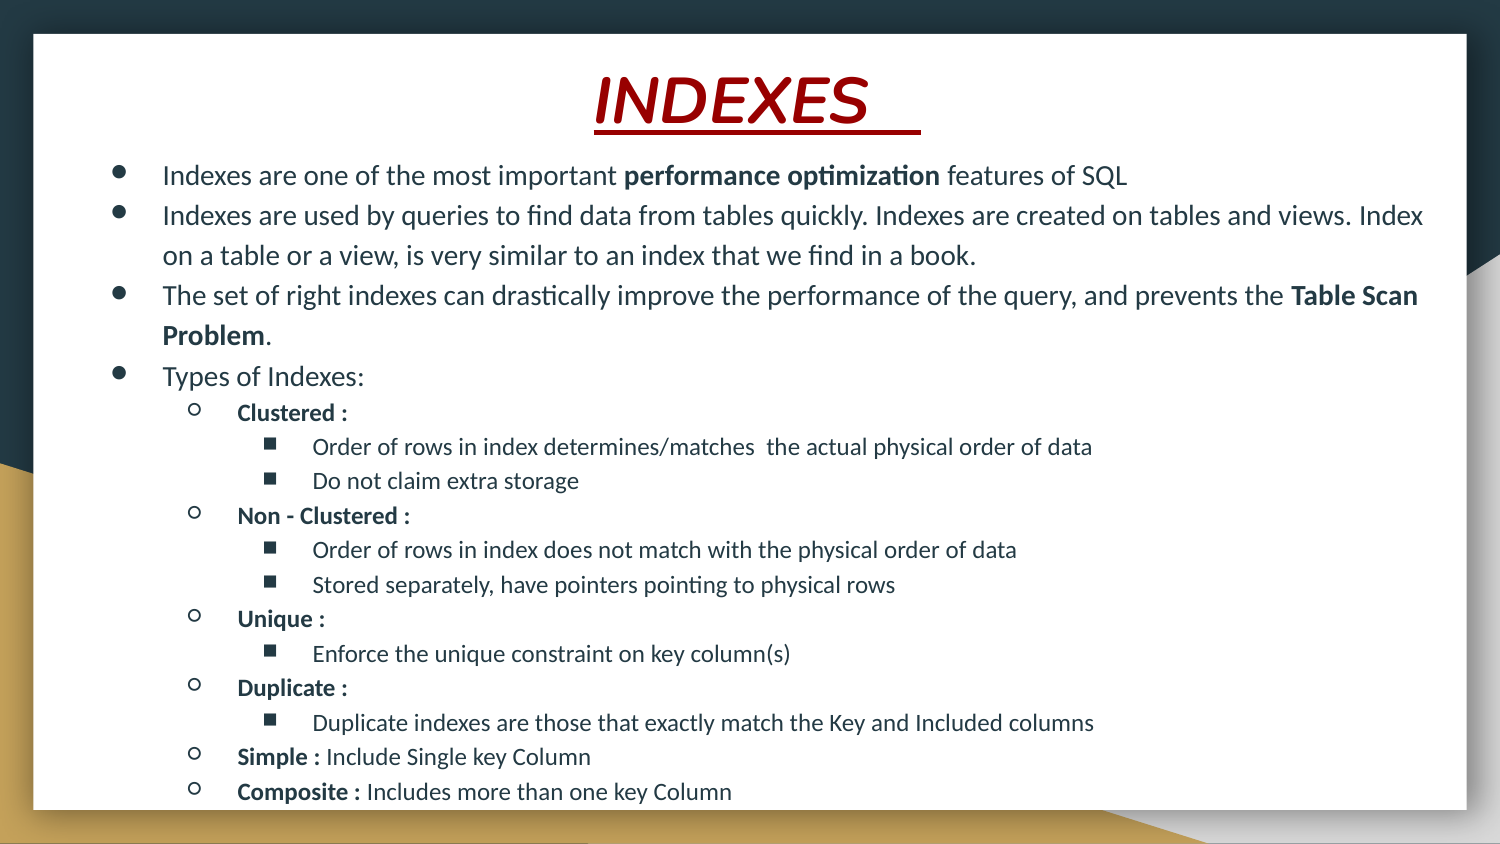

# INDEXES
Indexes are one of the most important performance optimization features of SQL
Indexes are used by queries to find data from tables quickly. Indexes are created on tables and views. Index on a table or a view, is very similar to an index that we find in a book.
The set of right indexes can drastically improve the performance of the query, and prevents the Table Scan Problem.
Types of Indexes:
Clustered :
Order of rows in index determines/matches  the actual physical order of data
Do not claim extra storage
Non - Clustered :
Order of rows in index does not match with the physical order of data
Stored separately, have pointers pointing to physical rows
Unique :
Enforce the unique constraint on key column(s)
Duplicate :
Duplicate indexes are those that exactly match the Key and Included columns
Simple : Include Single key Column
Composite : Includes more than one key Column